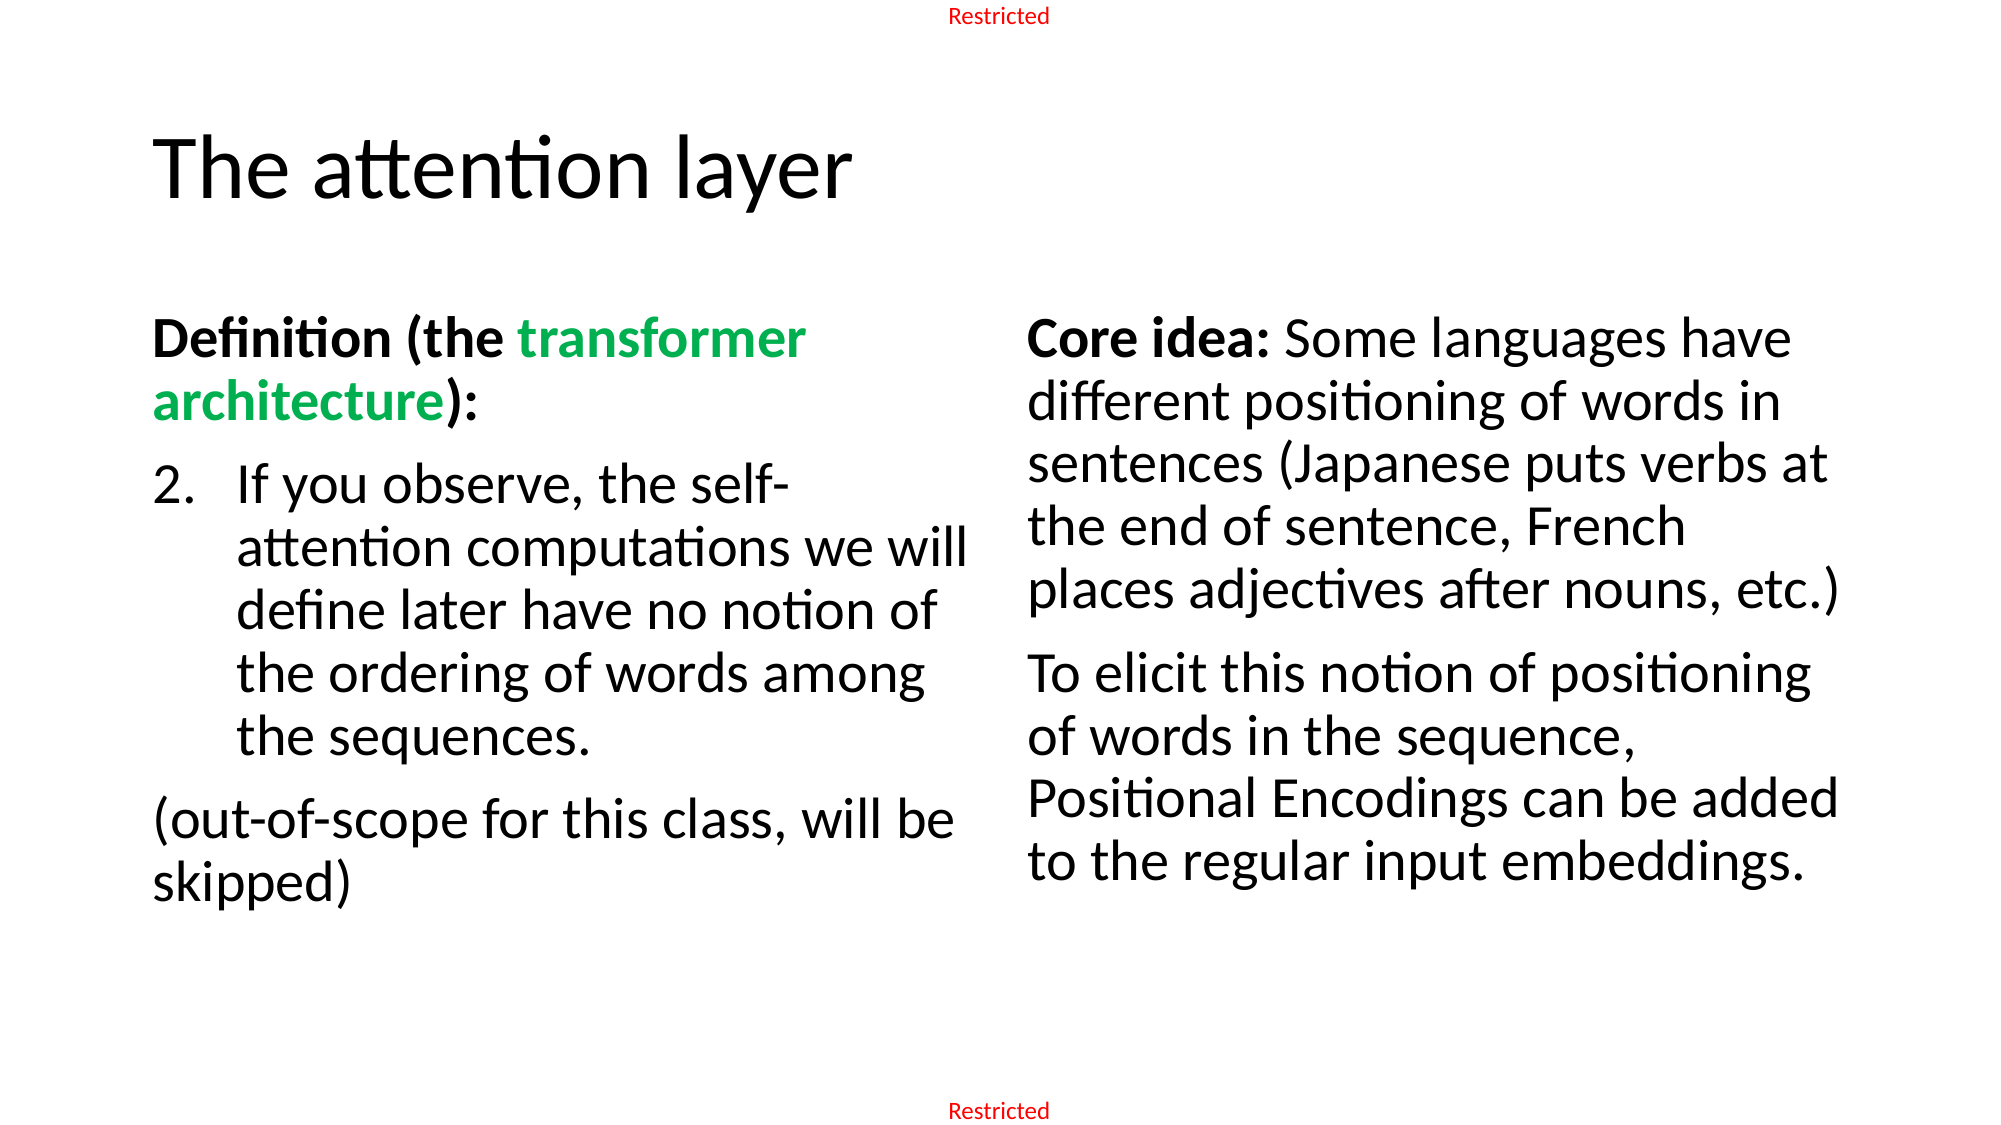

# The attention layer
Core idea: Some languages have different positioning of words in sentences (Japanese puts verbs at the end of sentence, French places adjectives after nouns, etc.)
To elicit this notion of positioning of words in the sequence, Positional Encodings can be added to the regular input embeddings.
Definition (the transformer architecture):
If you observe, the self-attention computations we will define later have no notion of the ordering of words among the sequences.
(out-of-scope for this class, will be skipped)